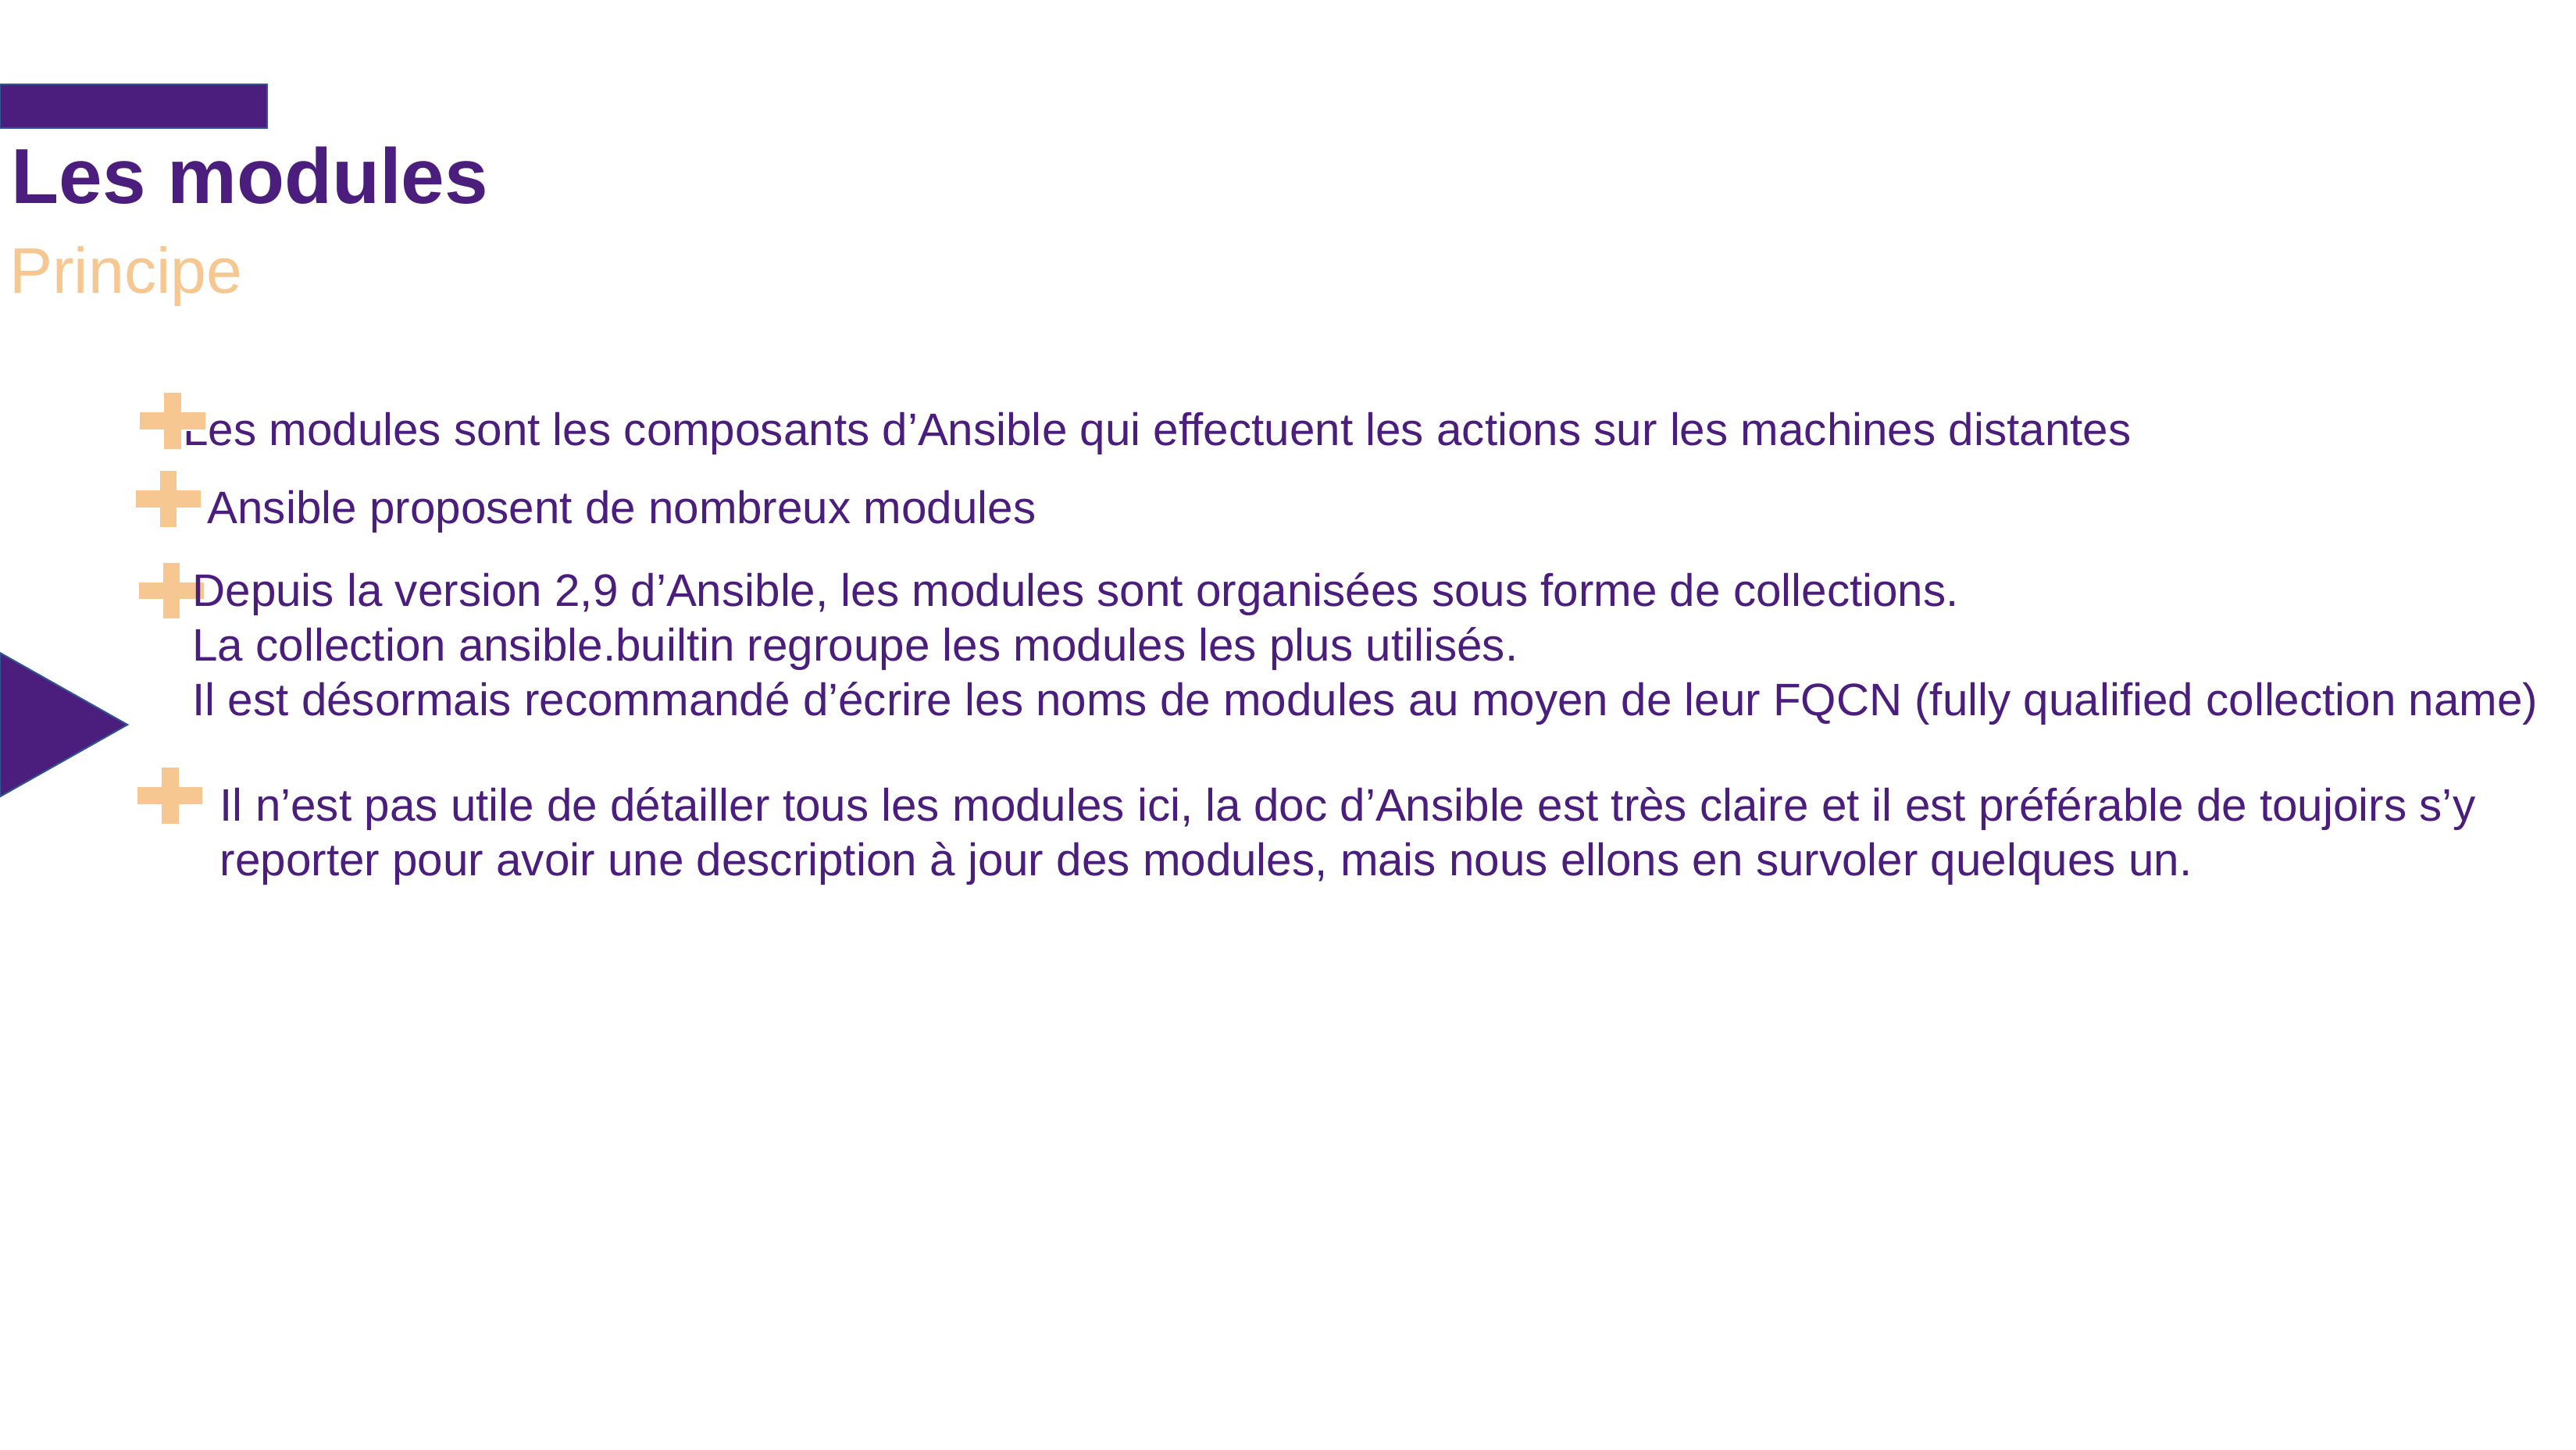

Les modules

Principe

Les modules sont les composants d’Ansible qui effectuent les actions sur les machines distantes

Ansible proposent de nombreux modules

Depuis la version 2,9 d’Ansible, les modules sont organisées sous forme de collections.
La collection ansible.builtin regroupe les modules les plus utilisés.
Il est désormais recommandé d’écrire les noms de modules au moyen de leur FQCN (fully qualified collection name)

Il n’est pas utile de détailler tous les modules ici, la doc d’Ansible est très claire et il est préférable de toujoirs s’y reporter pour avoir une description à jour des modules, mais nous ellons en survoler quelques un.